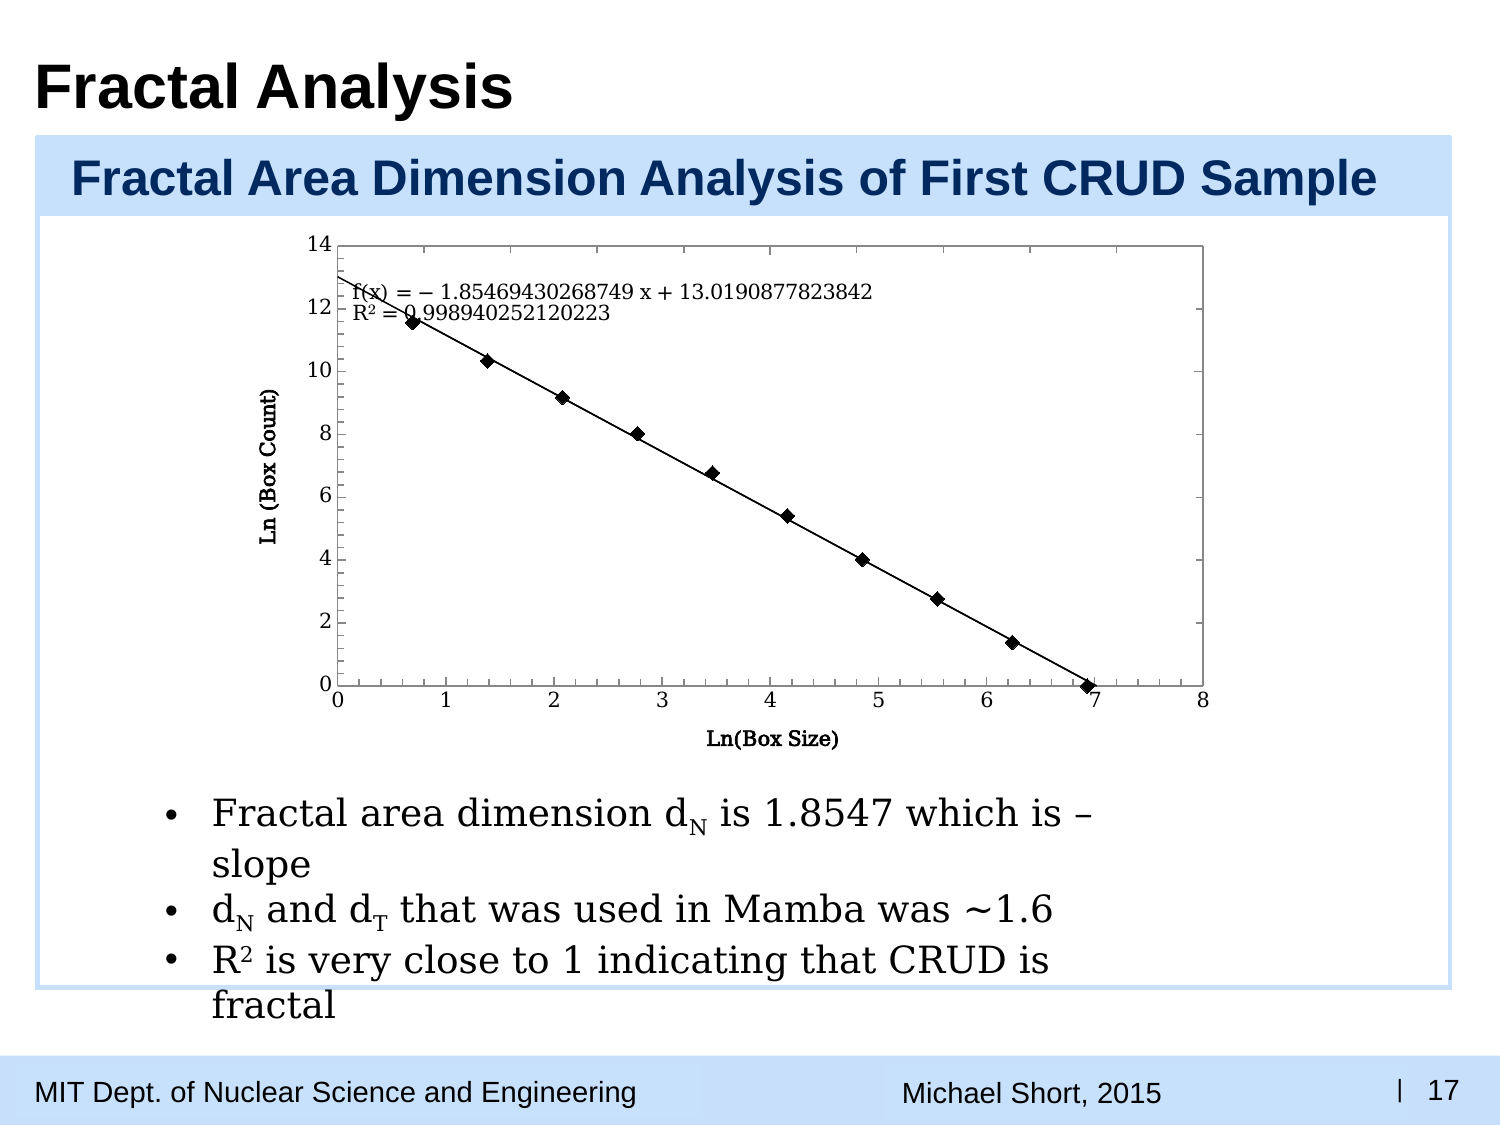

# Fractal Analysis
Fractal Area Dimension Analysis of First CRUD Sample

### Chart

| Category |  |  |
|---|---|---|
Fractal area dimension dN is 1.8547 which is –slope
dN and dT that was used in Mamba was ~1.6
R2 is very close to 1 indicating that CRUD is fractal